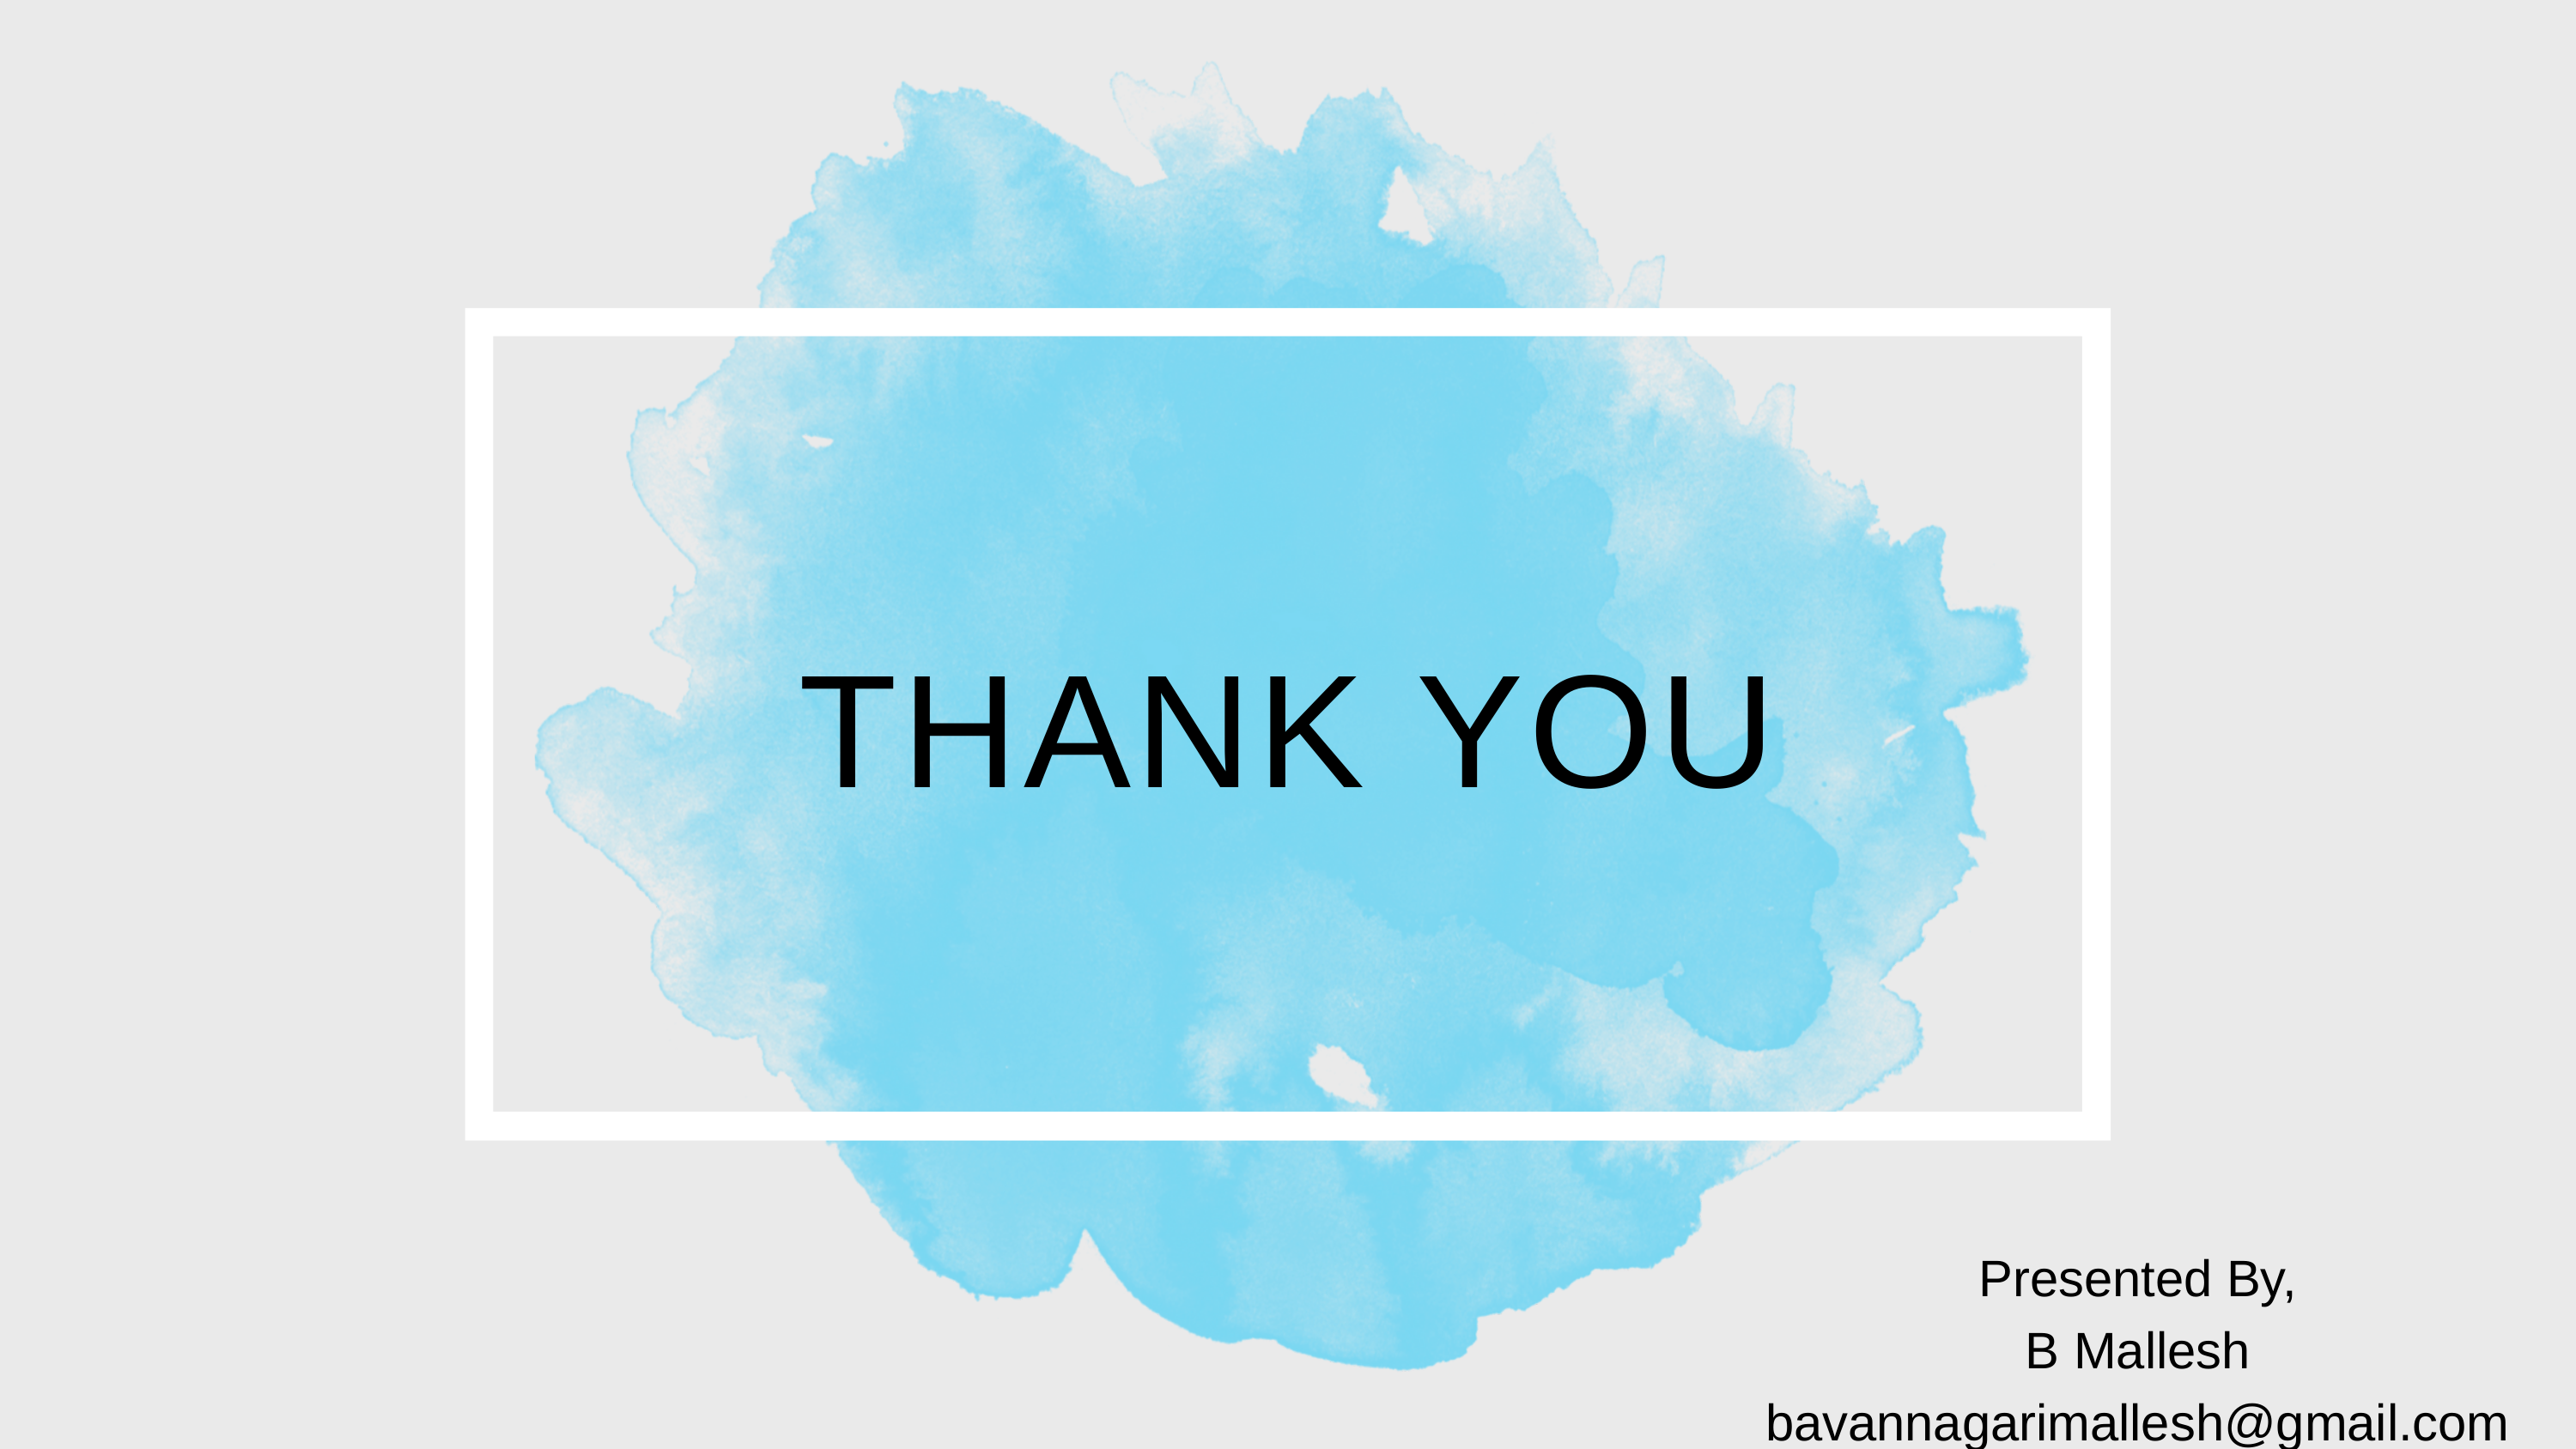

THANK YOU
Presented By,
B Mallesh
bavannagarimallesh@gmail.com